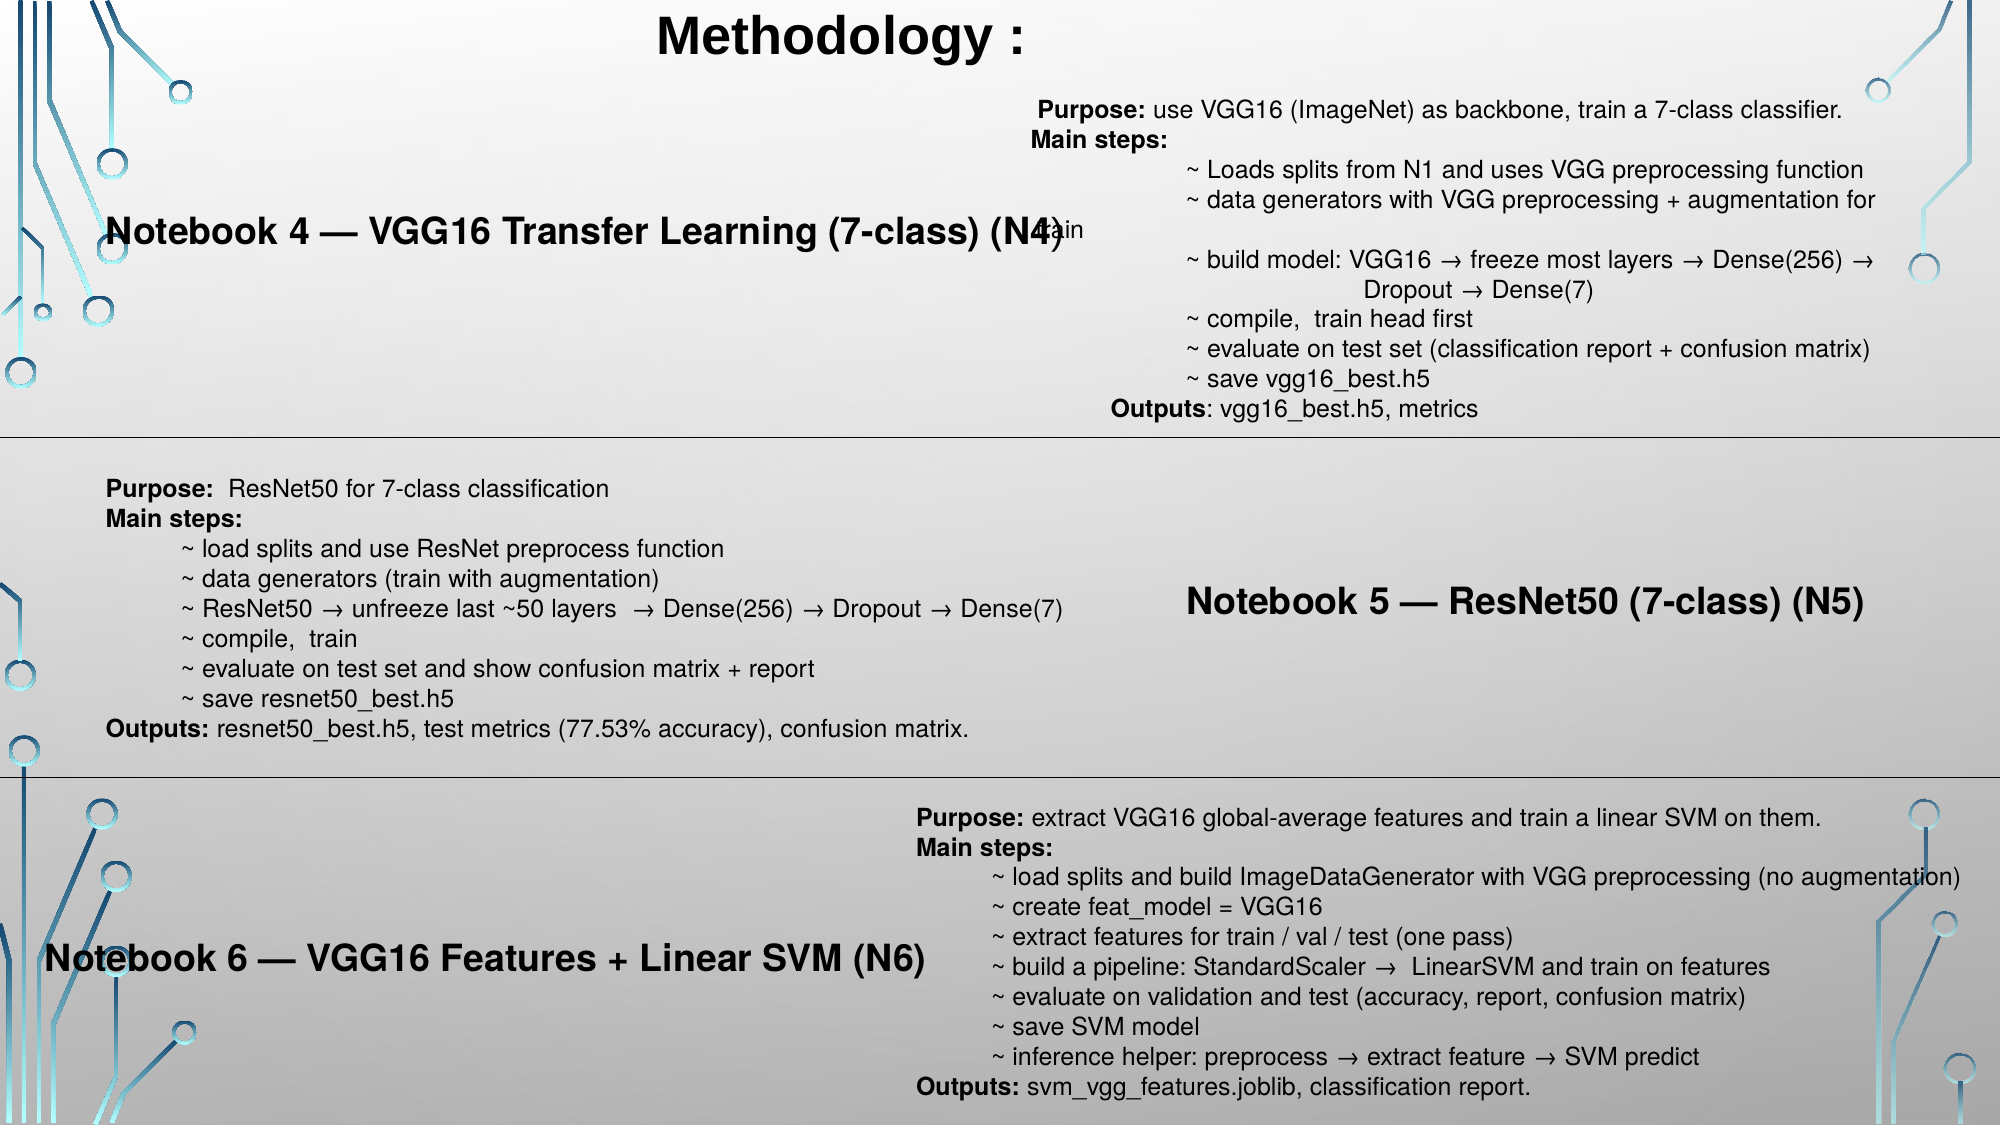

Methodology :
           Purpose: use VGG16 (ImageNet) as backbone, train a 7-class classifier.
          Main steps:
	~ Loads splits from N1 and uses VGG preprocessing function
	~ data generators with VGG preprocessing + augmentation for train
	~ build model: VGG16 → freeze most layers → Dense(256) → 	  	    Dropout → Dense(7)
	~ compile,  train head first
	~ evaluate on test set (classification report + confusion matrix)
	~ save vgg16_best.h5
	Outputs: vgg16_best.h5, metrics
Notebook 4 — VGG16 Transfer Learning (7-class) (N4)

Purpose:  ResNet50 for 7-class classification
Main steps:
~ load splits and use ResNet preprocess function
~ data generators (train with augmentation)
~ ResNet50 → unfreeze last ~50 layers  → Dense(256) → Dropout → Dense(7)
~ compile,  train
~ evaluate on test set and show confusion matrix + report
~ save resnet50_best.h5
Outputs: resnet50_best.h5, test metrics (77.53% accuracy), confusion matrix.
Notebook 5 — ResNet50 (7-class) (N5)
Purpose: extract VGG16 global-average features and train a linear SVM on them.
Main steps:
~ load splits and build ImageDataGenerator with VGG preprocessing (no augmentation)
~ create feat_model = VGG16
~ extract features for train / val / test (one pass)
~ build a pipeline: StandardScaler →  LinearSVM and train on features
~ evaluate on validation and test (accuracy, report, confusion matrix)
~ save SVM model
~ inference helper: preprocess → extract feature → SVM predict
Outputs: svm_vgg_features.joblib, classification report.
Notebook 6 — VGG16 Features + Linear SVM (N6)